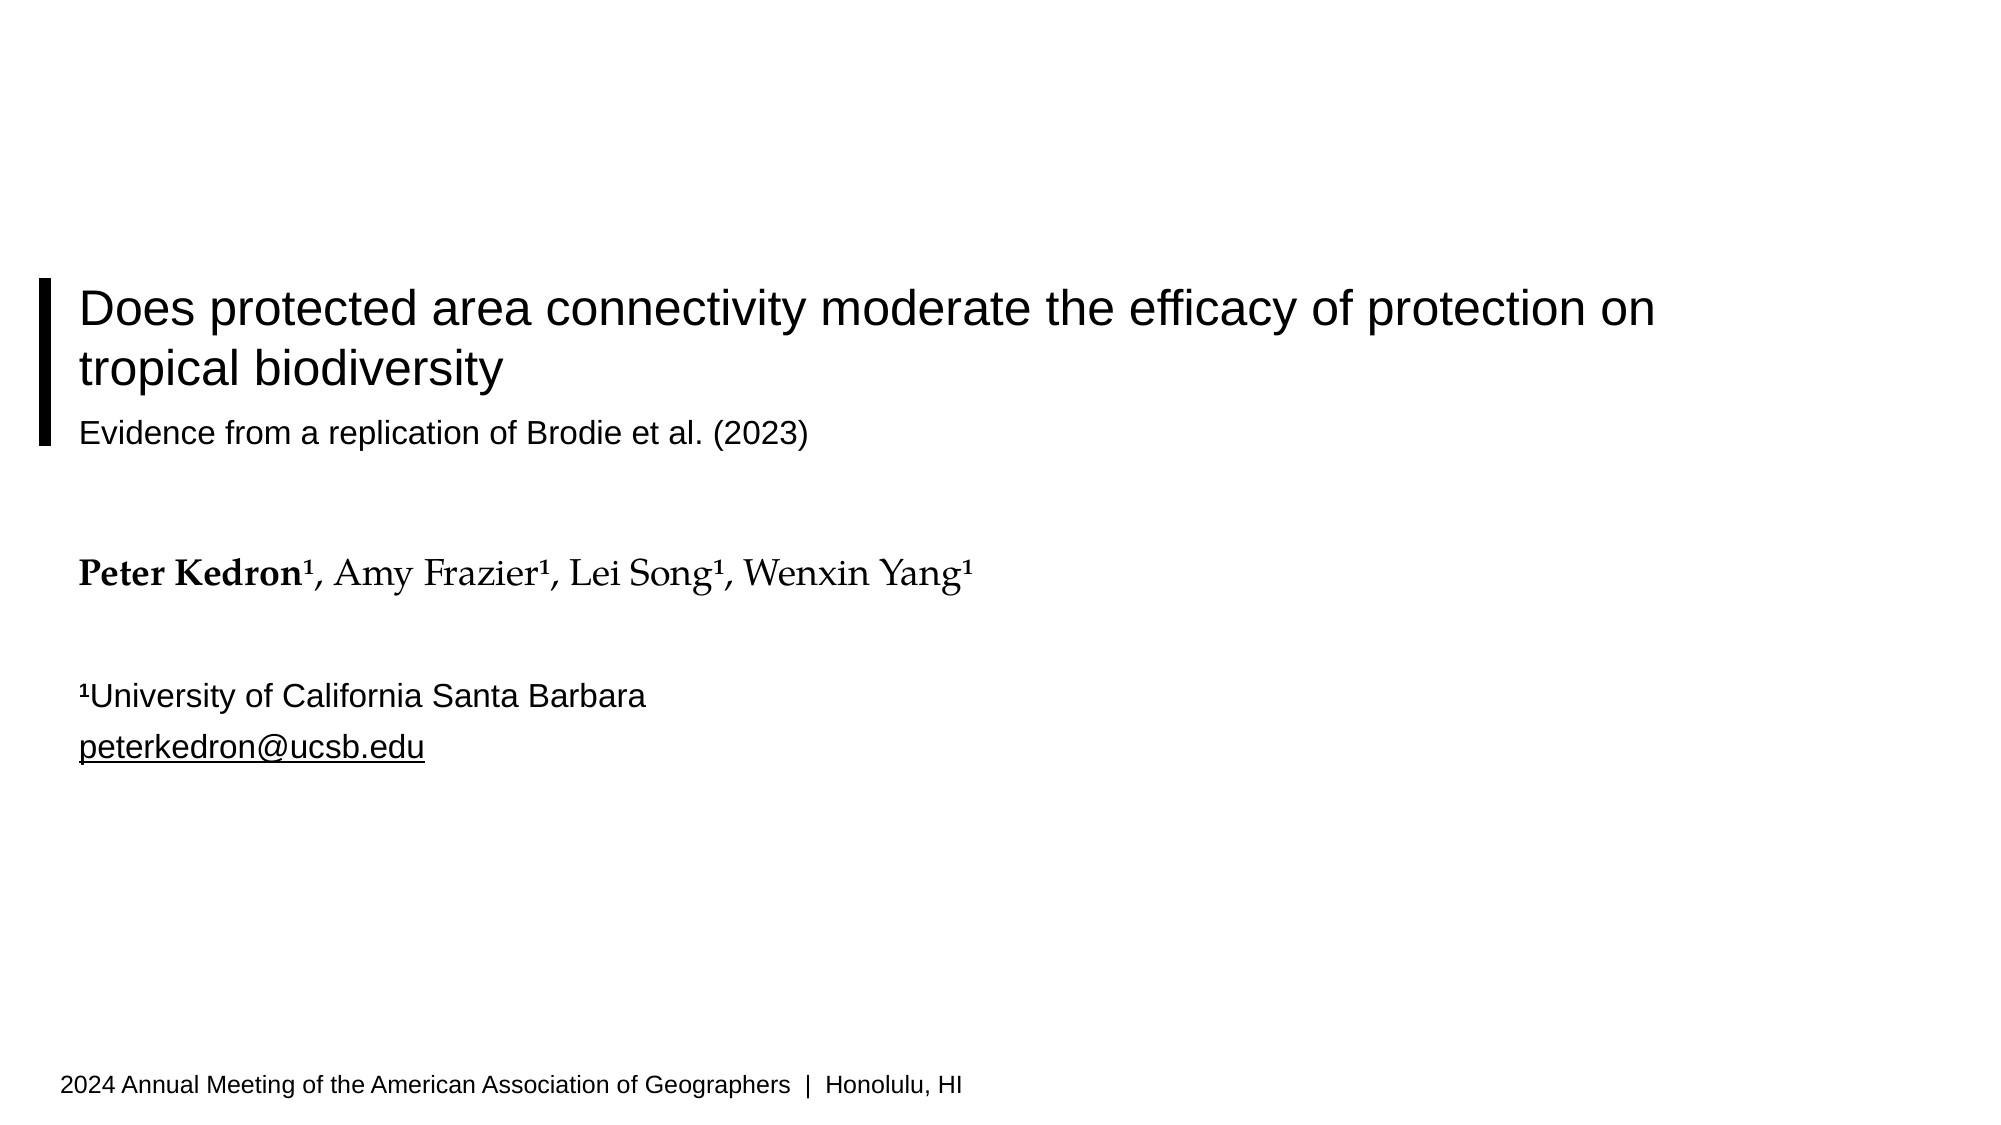

Does protected area connectivity moderate the efficacy of protection on tropical biodiversity
Evidence from a replication of Brodie et al. (2023)
Peter Kedron1, Amy Frazier1, Lei Song1, Wenxin Yang1
1University of California Santa Barbara
peterkedron@ucsb.edu
2024 Annual Meeting of the American Association of Geographers  |  Honolulu, HI